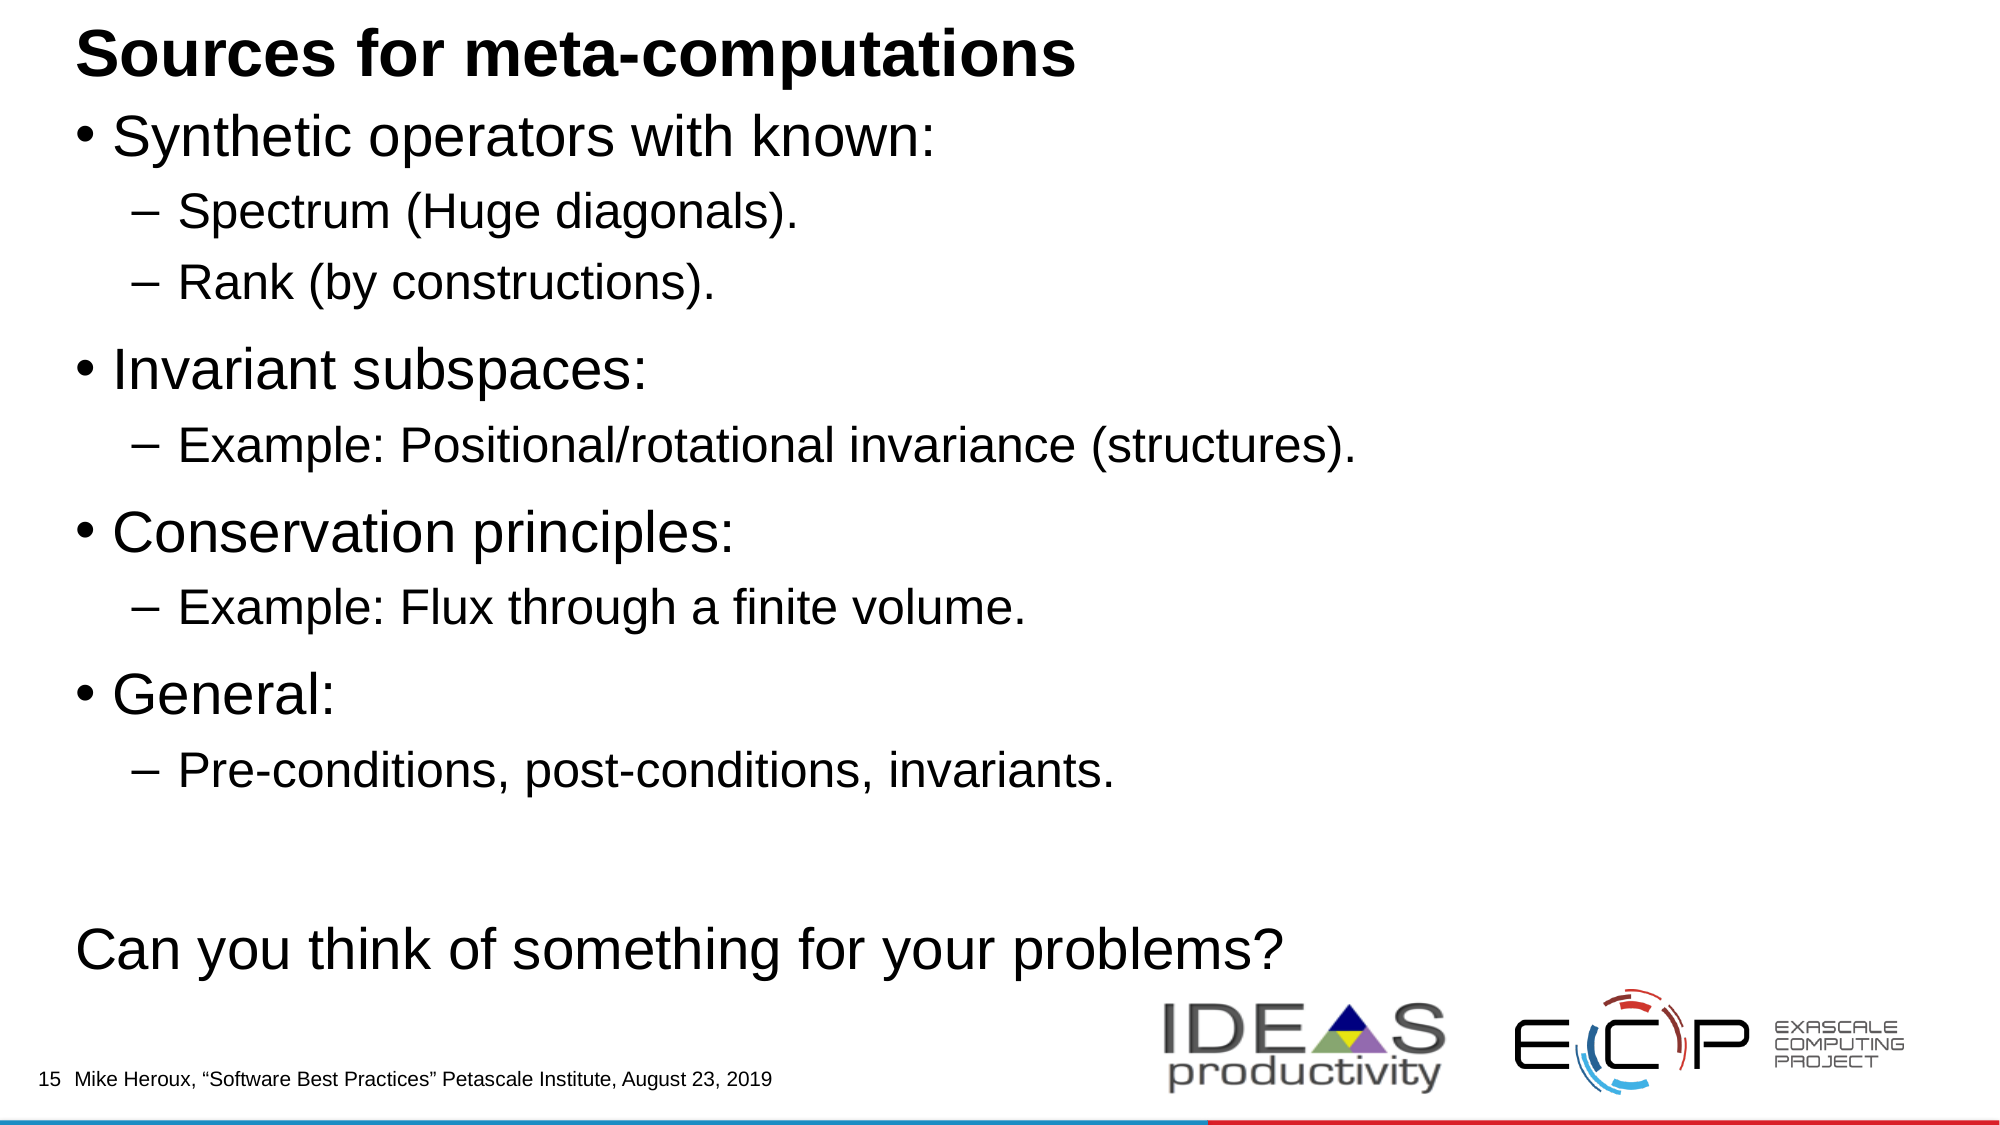

# Sources for meta-computations
Synthetic operators with known:
Spectrum (Huge diagonals).
Rank (by constructions).
Invariant subspaces:
Example: Positional/rotational invariance (structures).
Conservation principles:
Example: Flux through a finite volume.
General:
Pre-conditions, post-conditions, invariants.

Can you think of something for your problems?